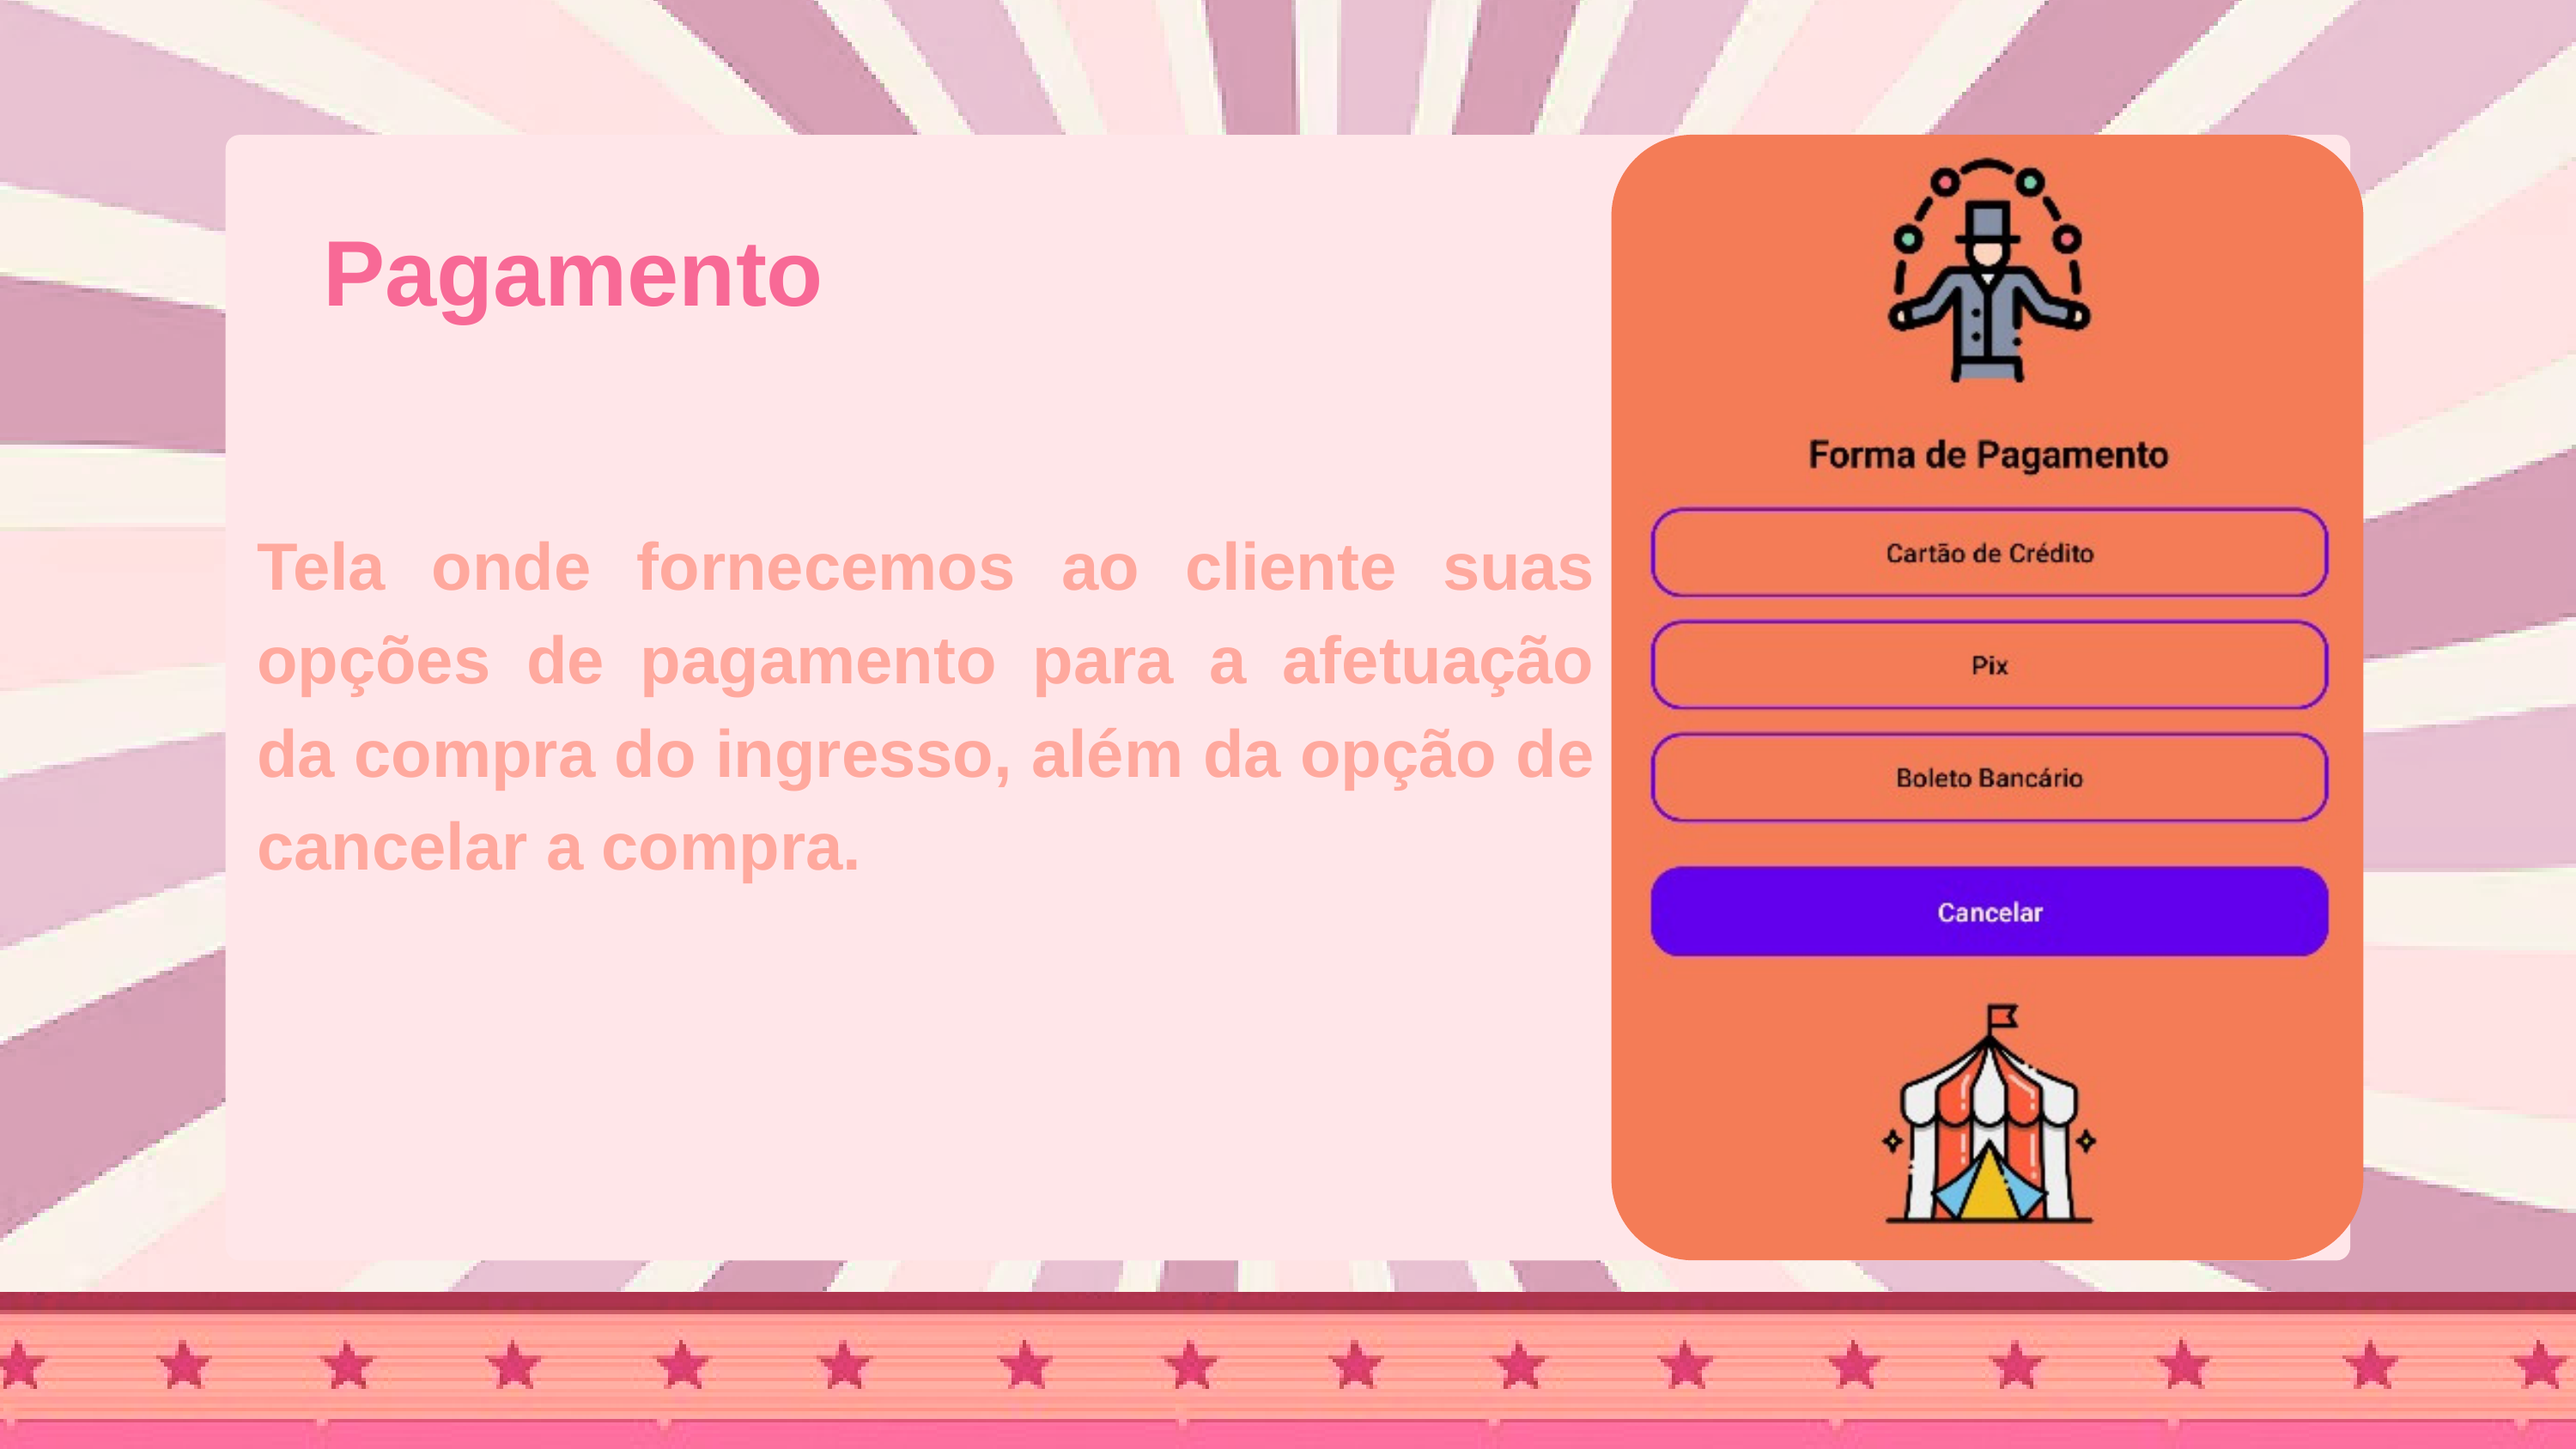

Pagamento
Tela onde fornecemos ao cliente suas opções de pagamento para a afetuação da compra do ingresso, além da opção de cancelar a compra.